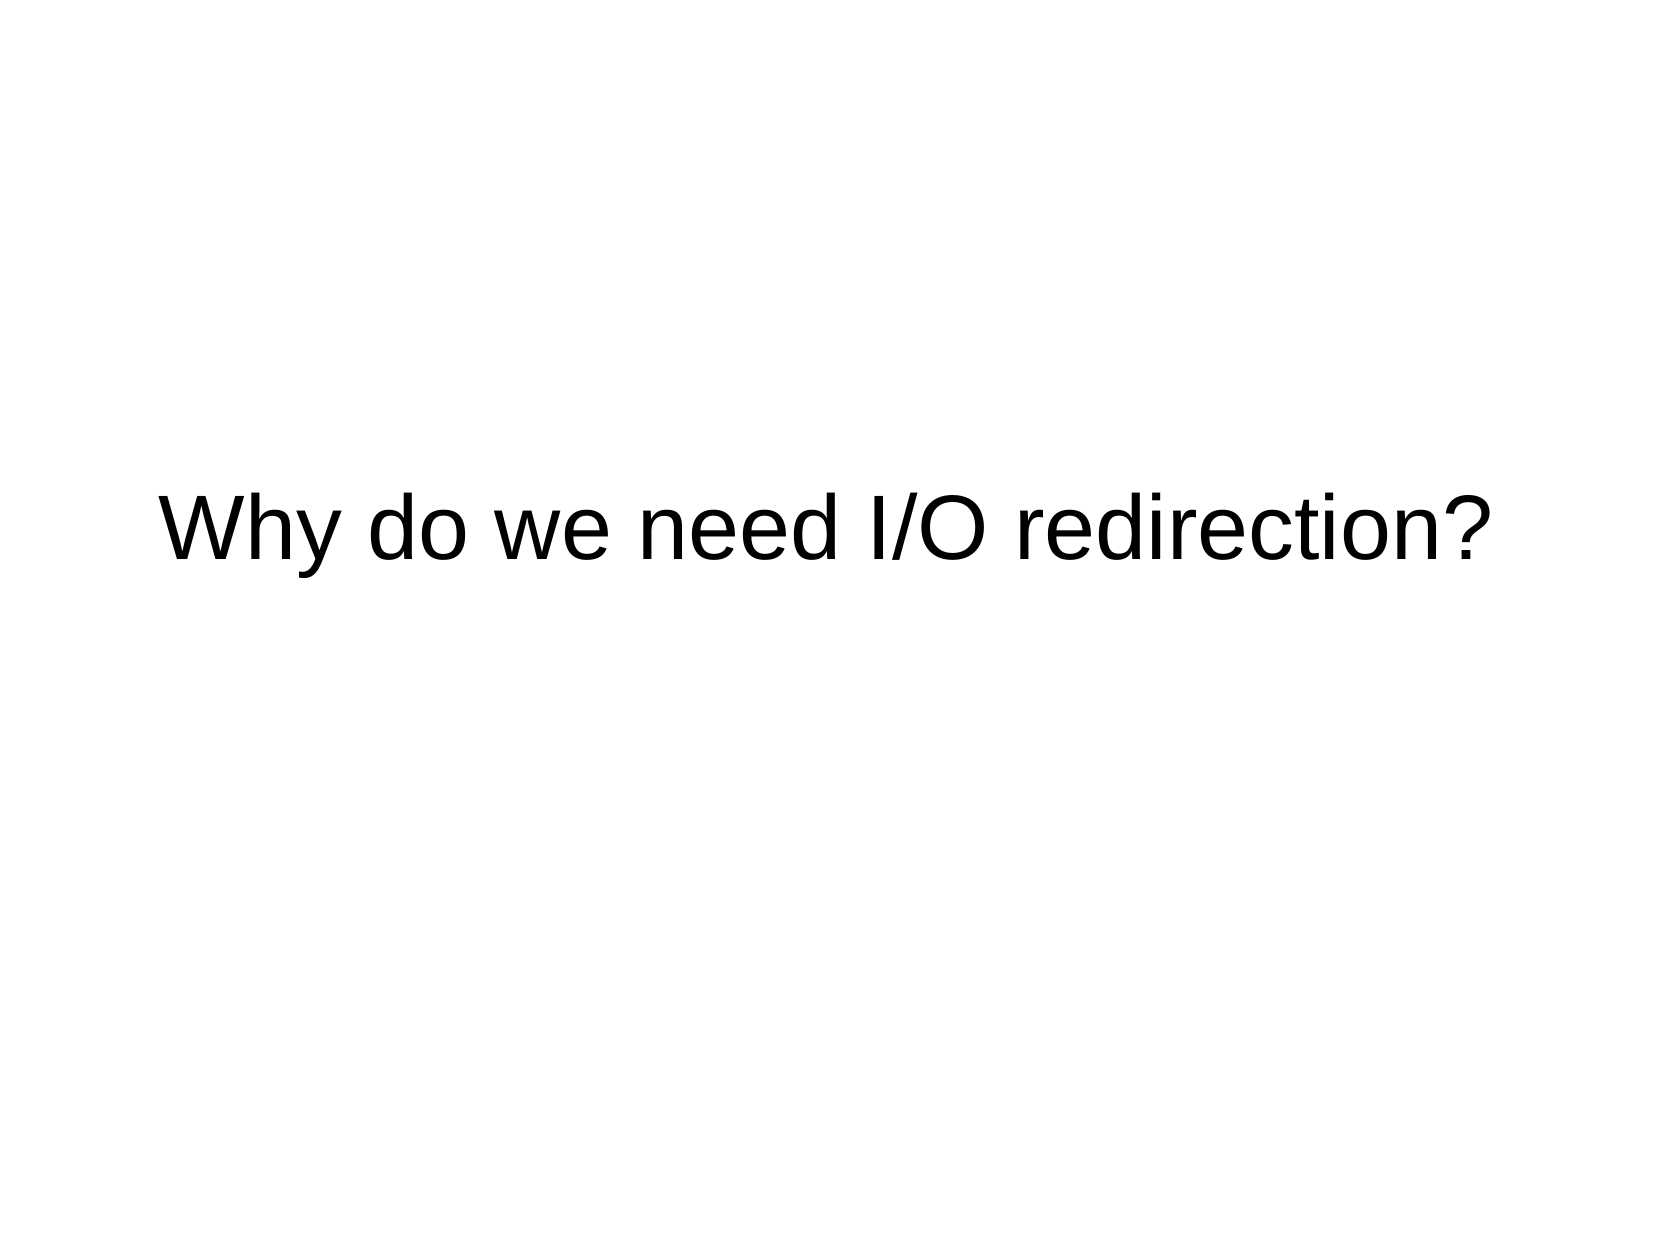

# Why do we need I/O redirection?